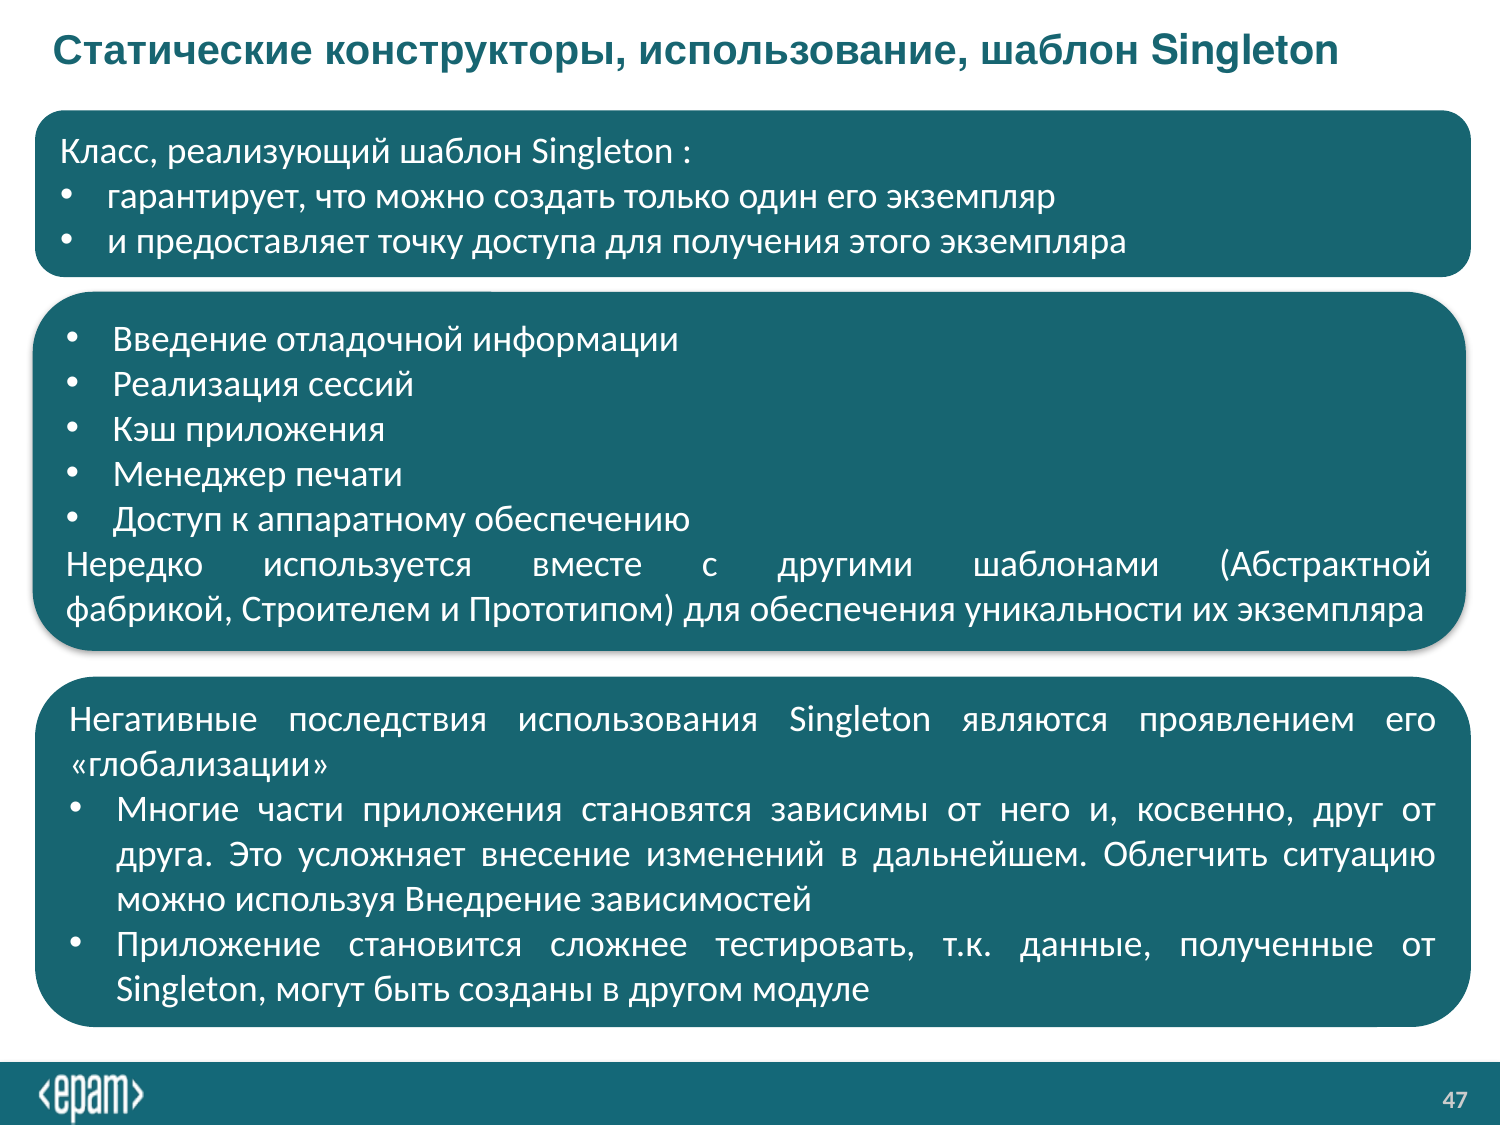

# Статические конструкторы, использование, шаблон Singleton
Класс, реализующий шаблон Singleton :
гарантирует, что можно создать только один его экземпляр
и предоставляет точку доступа для получения этого экземпляра
Введение отладочной информации
Реализация сессий
Кэш приложения
Менеджер печати
Доступ к аппаратному обеспечению
Нередко используется вместе с другими шаблонами (Абстрактной фабрикой, Строителем и Прототипом) для обеспечения уникальности их экземпляра
Негативные последствия использования Singleton являются проявлением его «глобализации»
Многие части приложения становятся зависимы от него и, косвенно, друг от друга. Это усложняет внесение изменений в дальнейшем. Облегчить ситуацию можно используя Внедрение зависимостей
Приложение становится сложнее тестировать, т.к. данные, полученные от Singleton, могут быть созданы в другом модуле